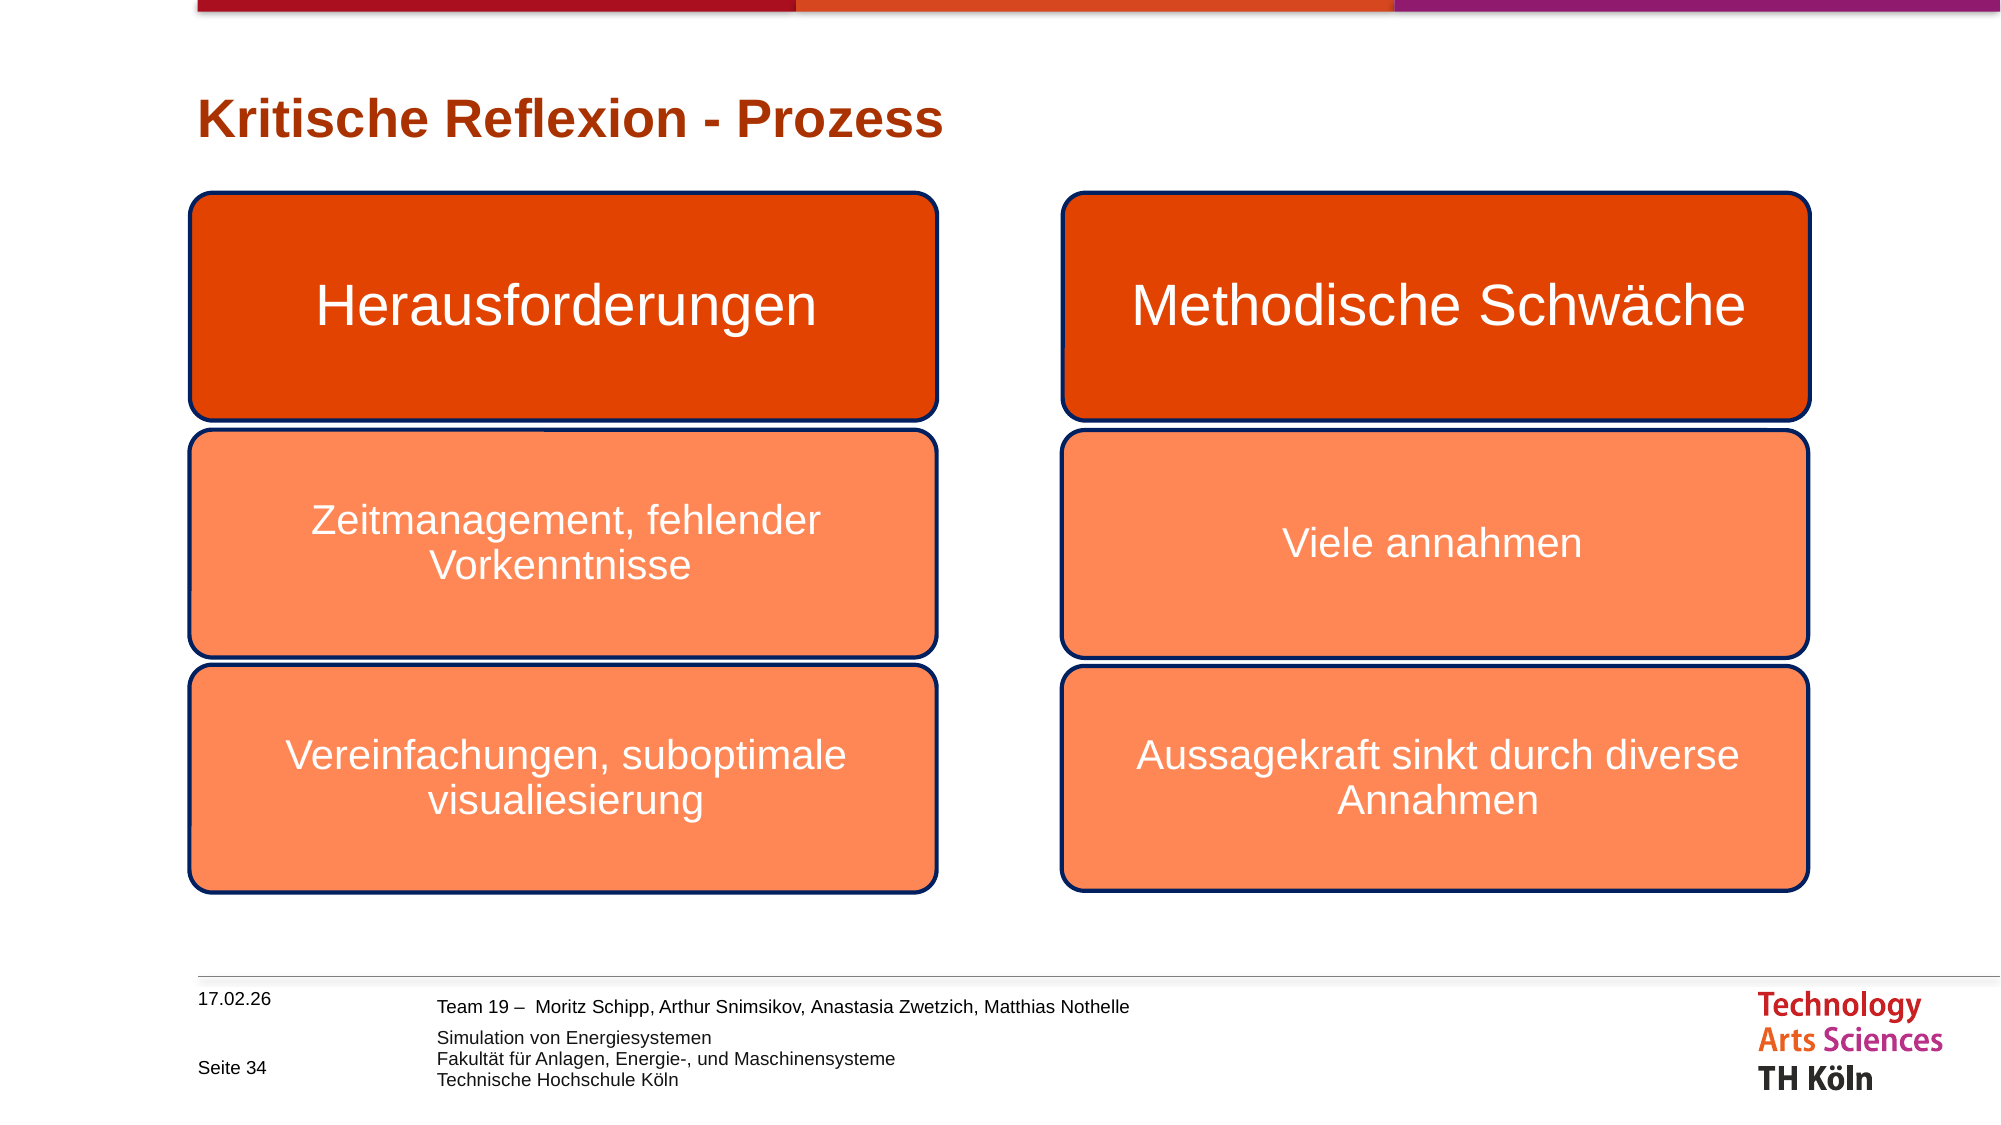

# Kritische Reflexion - Prozess
Herausforderungen
Zeitmanagement, fehlender Vorkenntnisse
Vereinfachungen, suboptimale visualiesierung
Methodische Schwäche
Viele annahmen
Aussagekraft sinkt durch diverse Annahmen
17.02.26
Seite 34